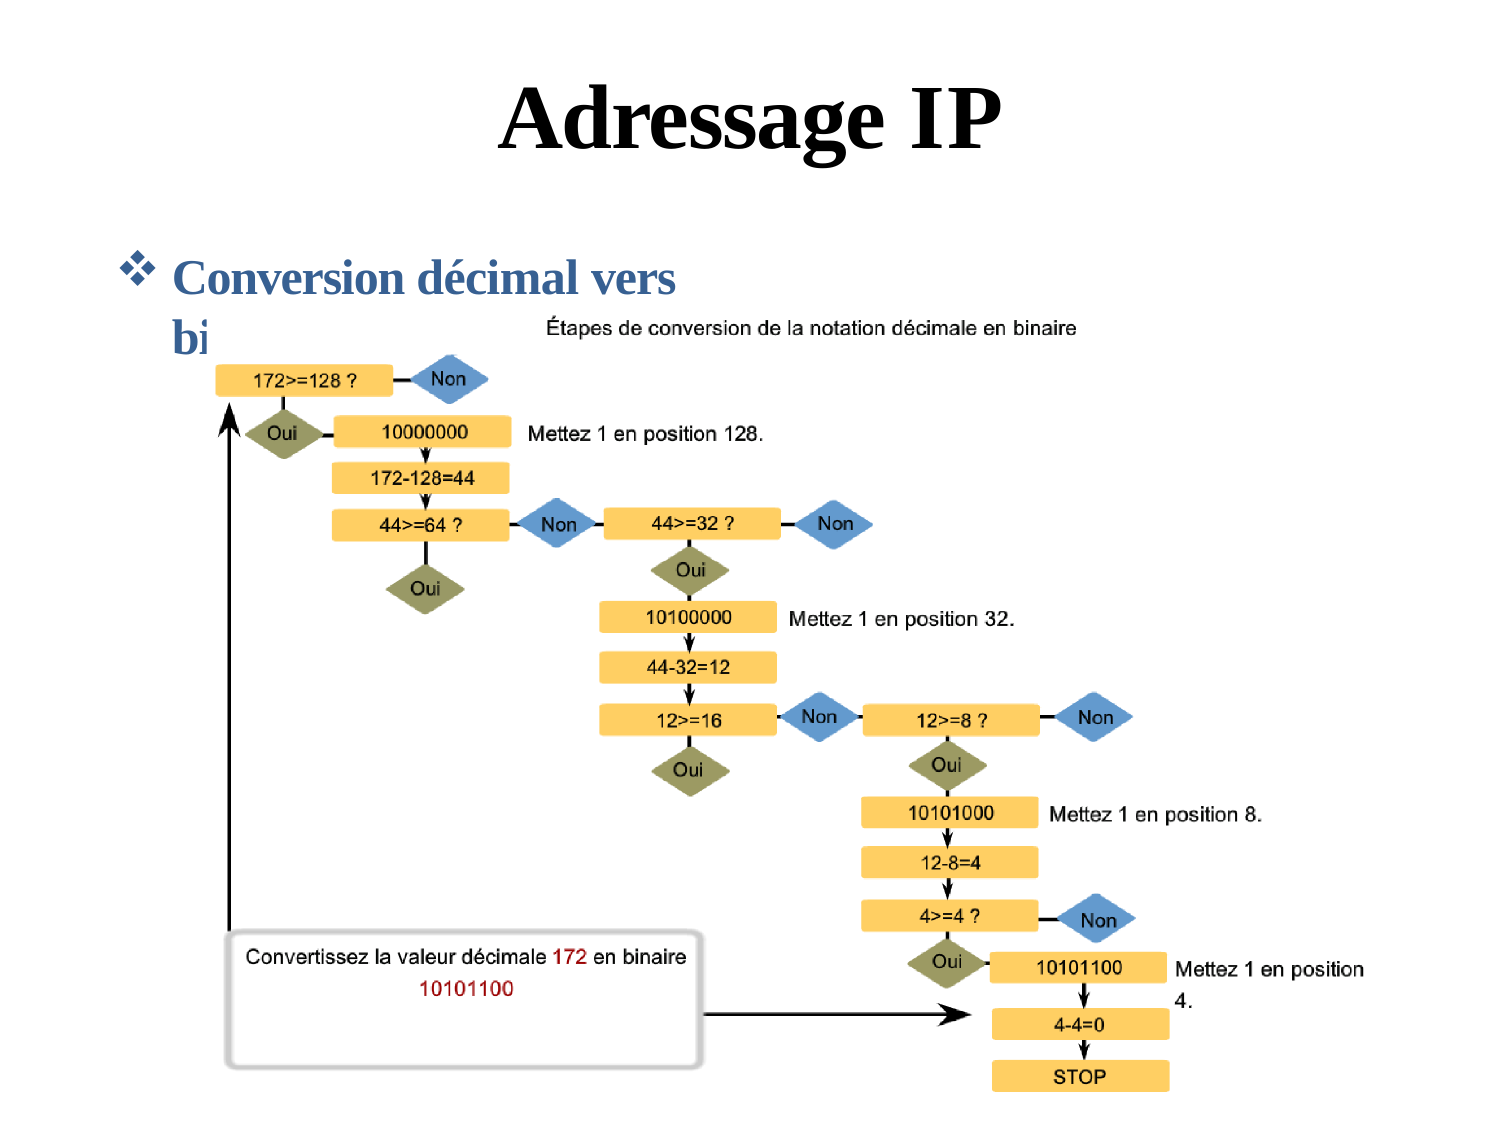

# Adressage IP
Conversion décimal vers binaire